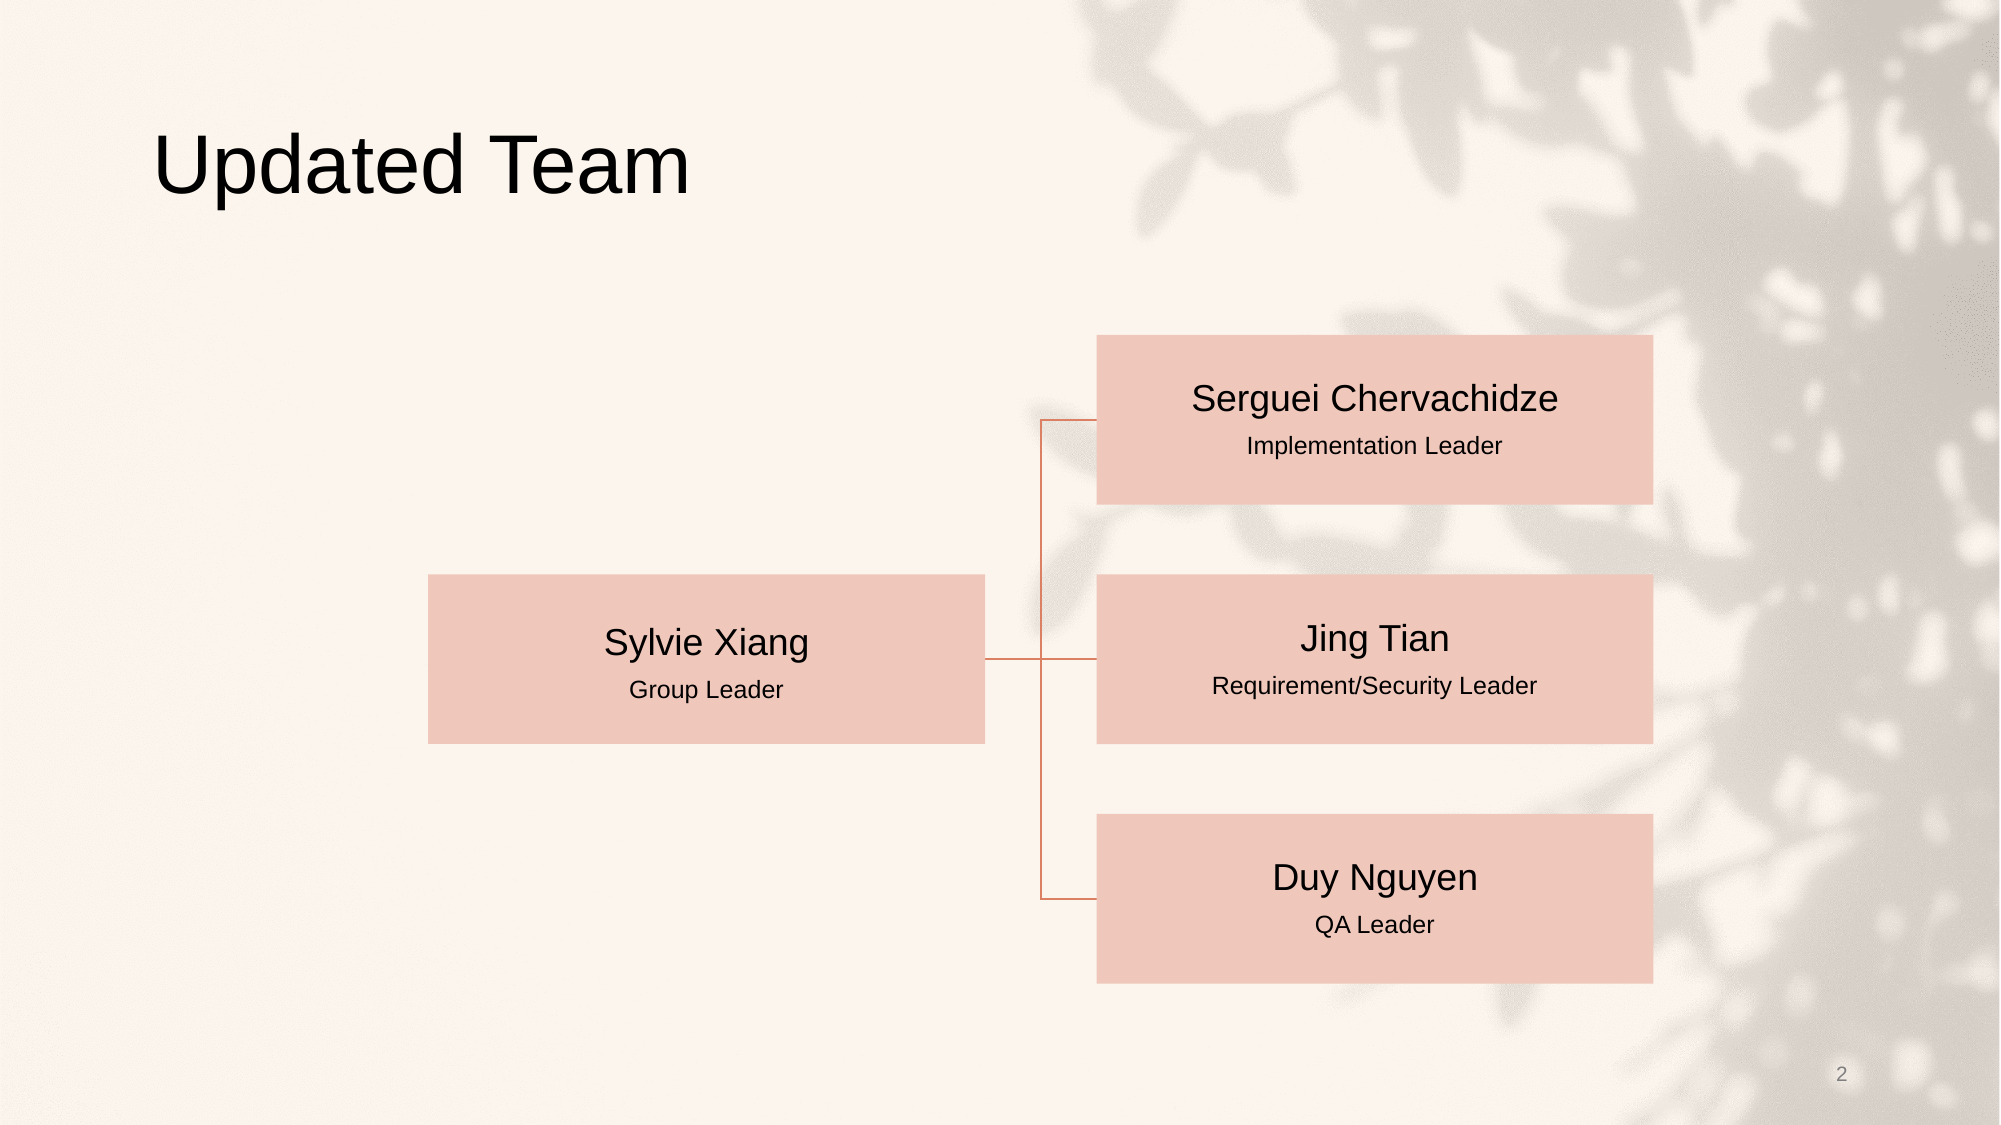

# Updated Team

Serguei Chervachidze
Implementation Leader

Jing Tian
Requirement/Security Leader

Sylvie Xiang
Group Leader

Duy Nguyen
QA Leader
2